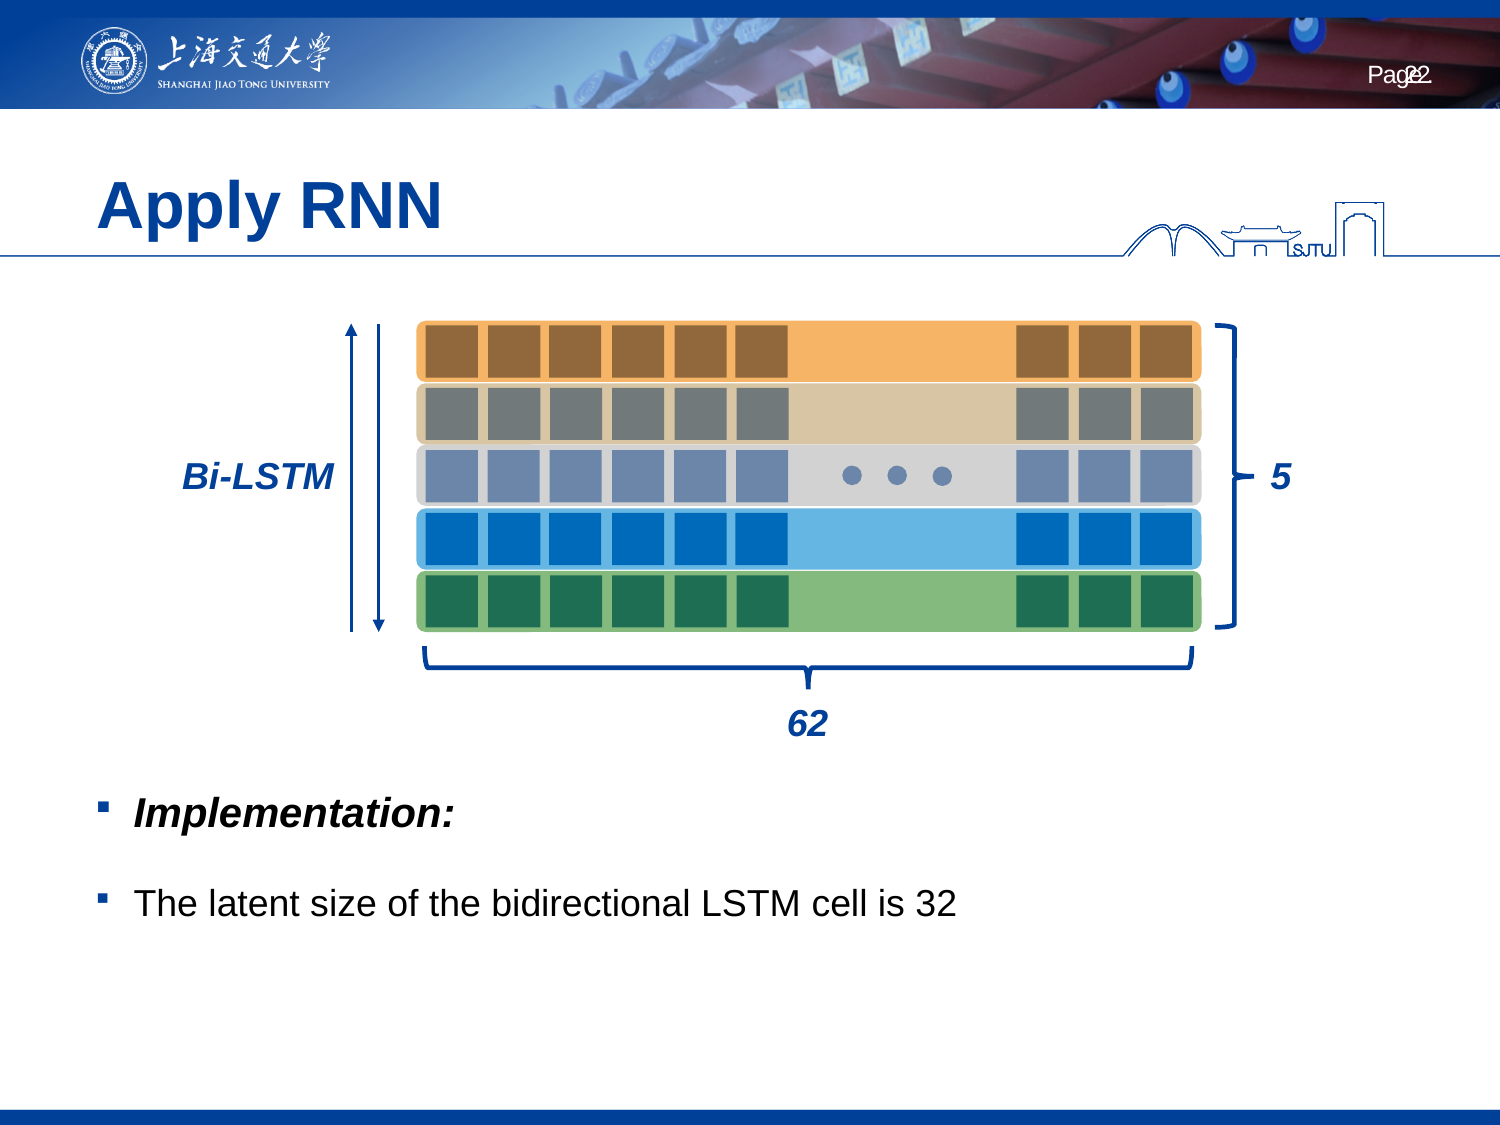

# Apply RNN

5

62

Bi-LSTM

Implementation:
The latent size of the bidirectional LSTM cell is 32